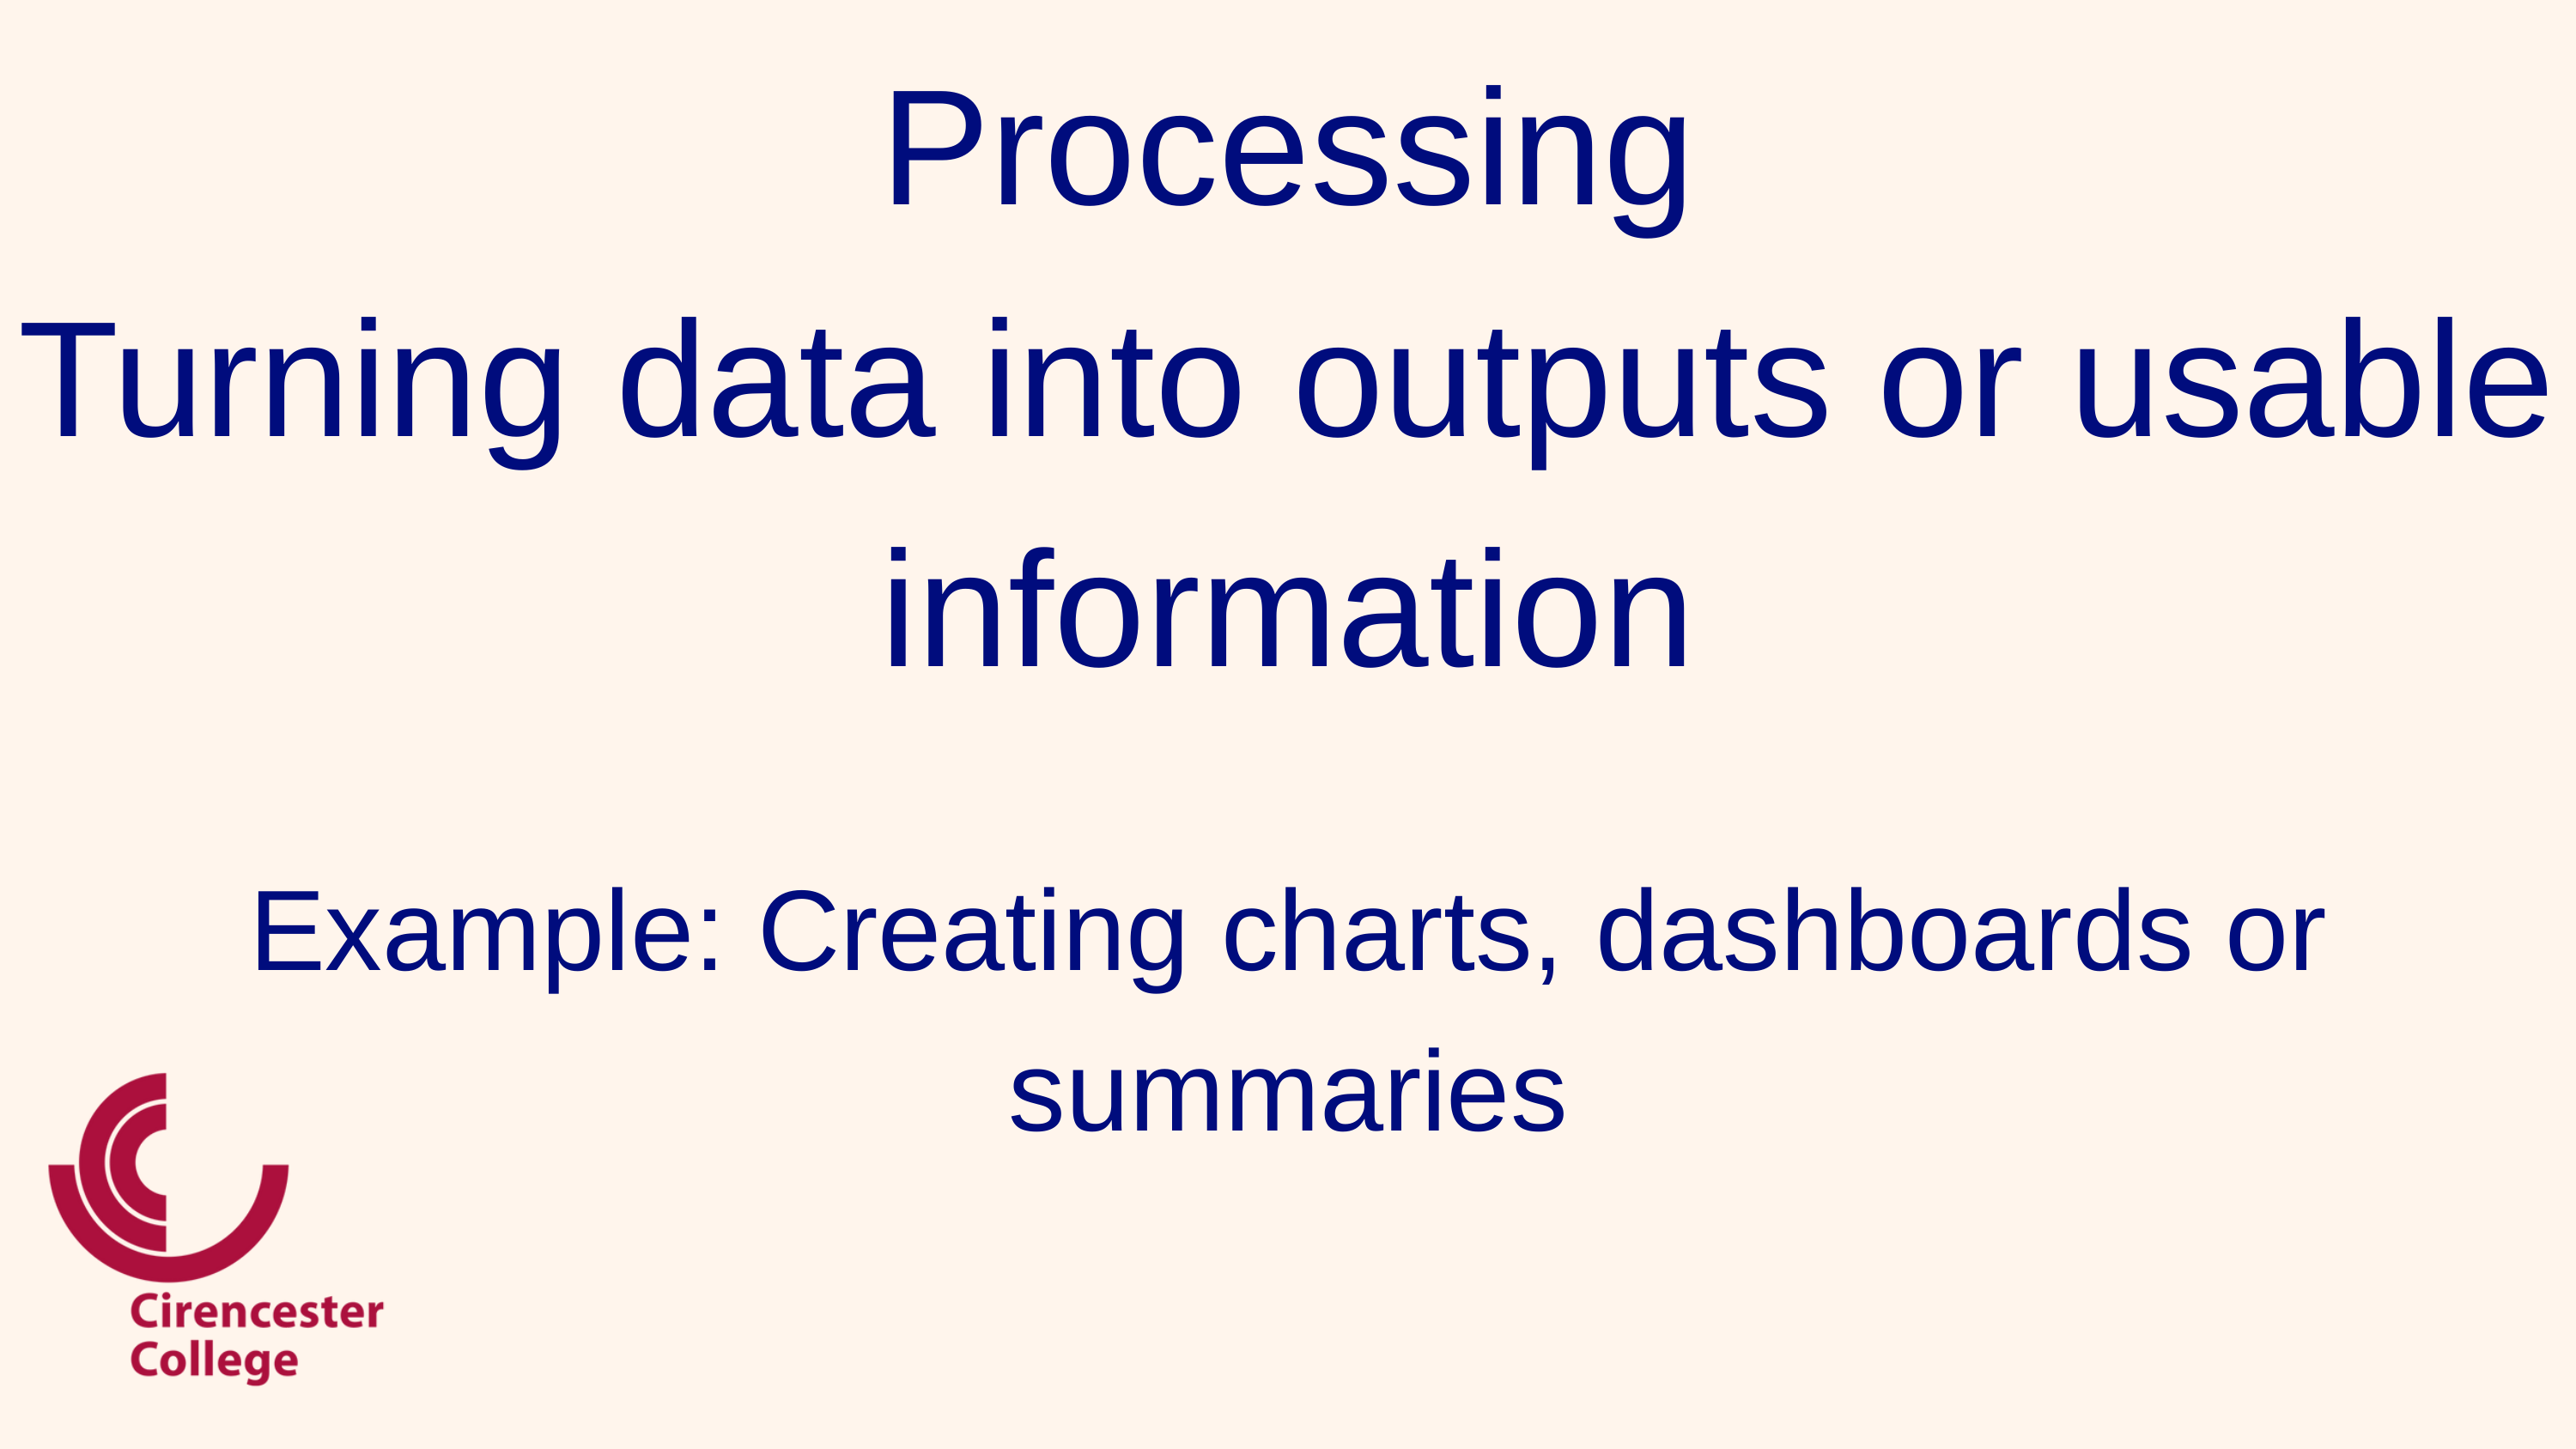

Processing
Turning data into outputs or usable information
Example: Creating charts, dashboards or summaries